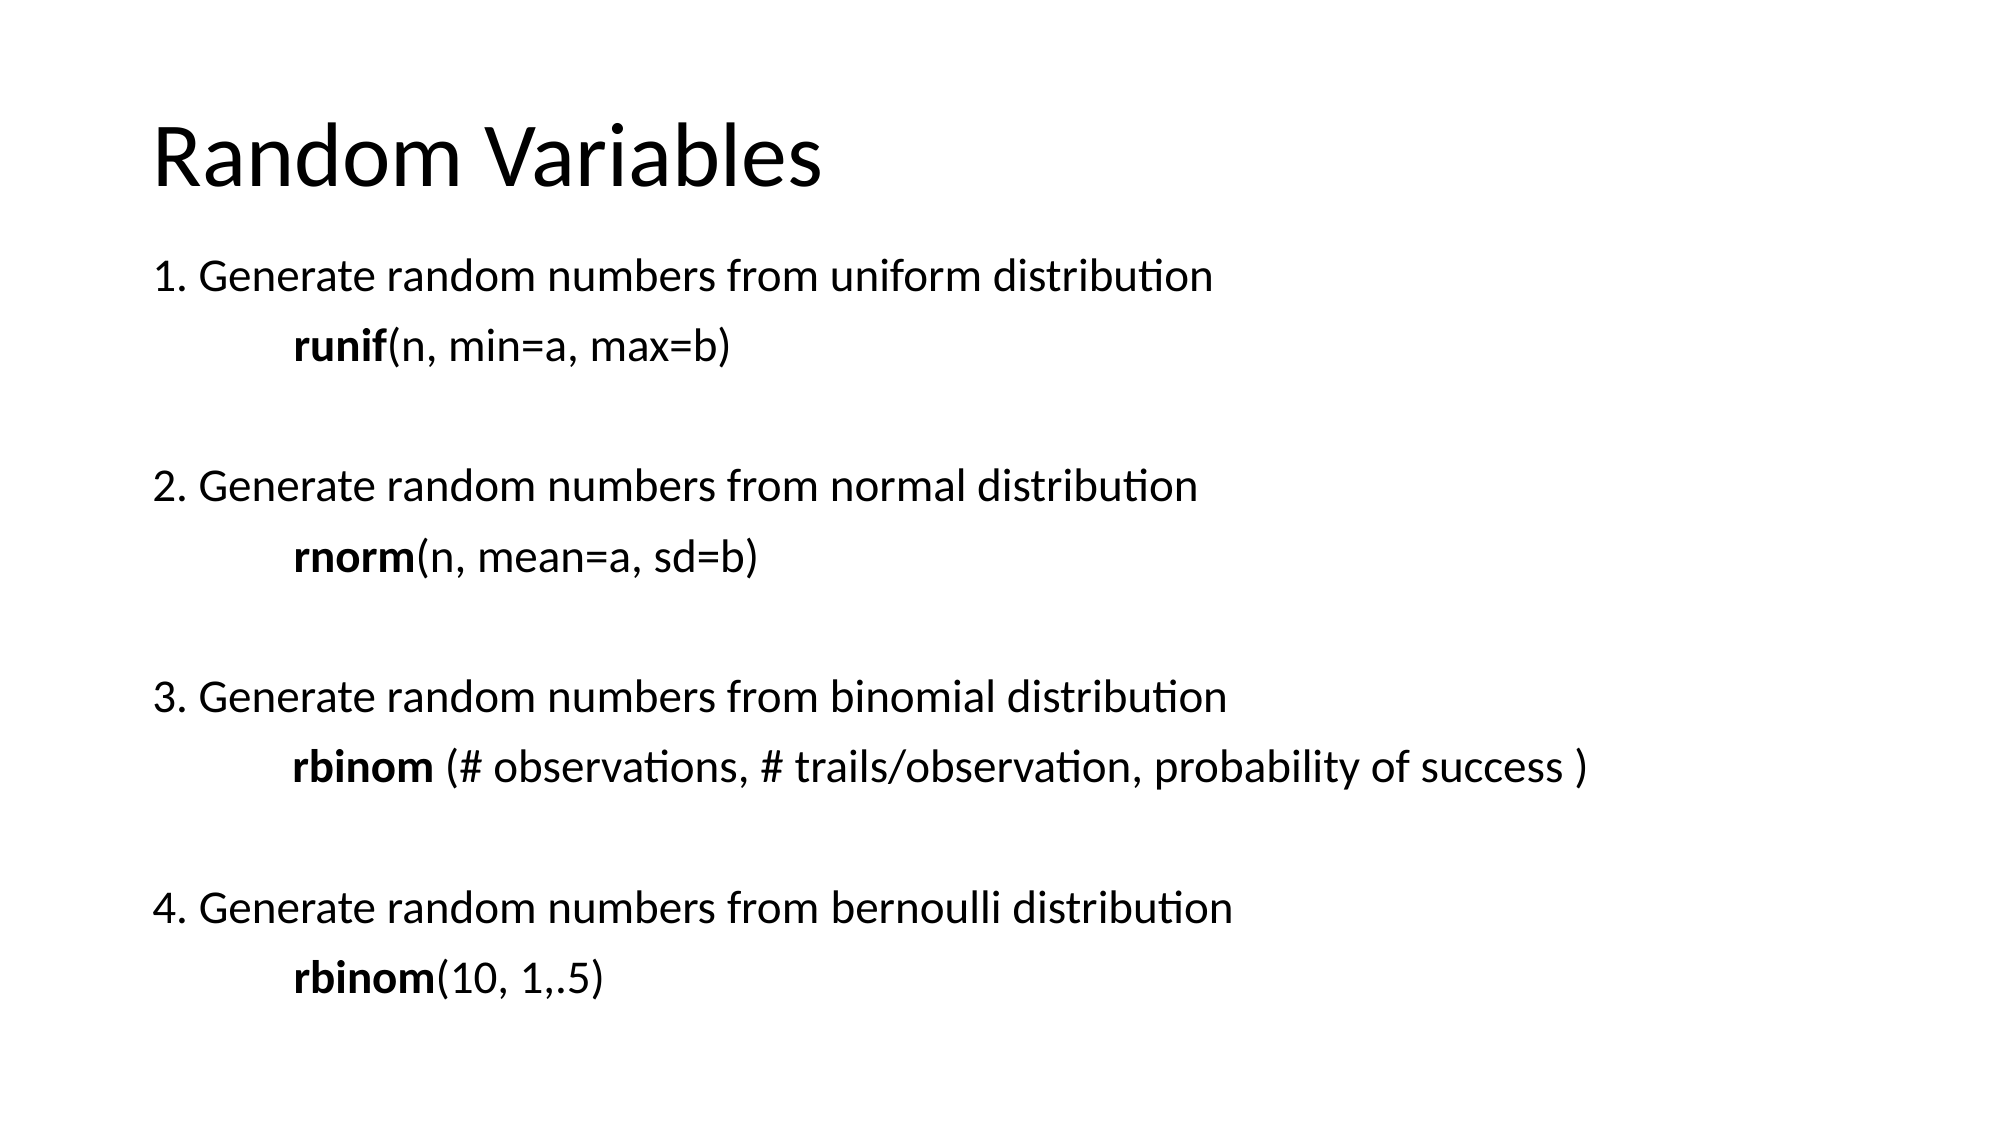

# Random Variables
1. Generate random numbers from uniform distribution
			runif(n, min=a, max=b)

2. Generate random numbers from normal distribution
			rnorm(n, mean=a, sd=b)

3. Generate random numbers from binomial distribution
             rbinom (# observations, # trails/observation, probability of success )

4. Generate random numbers from bernoulli distribution
			rbinom(10, 1,.5)